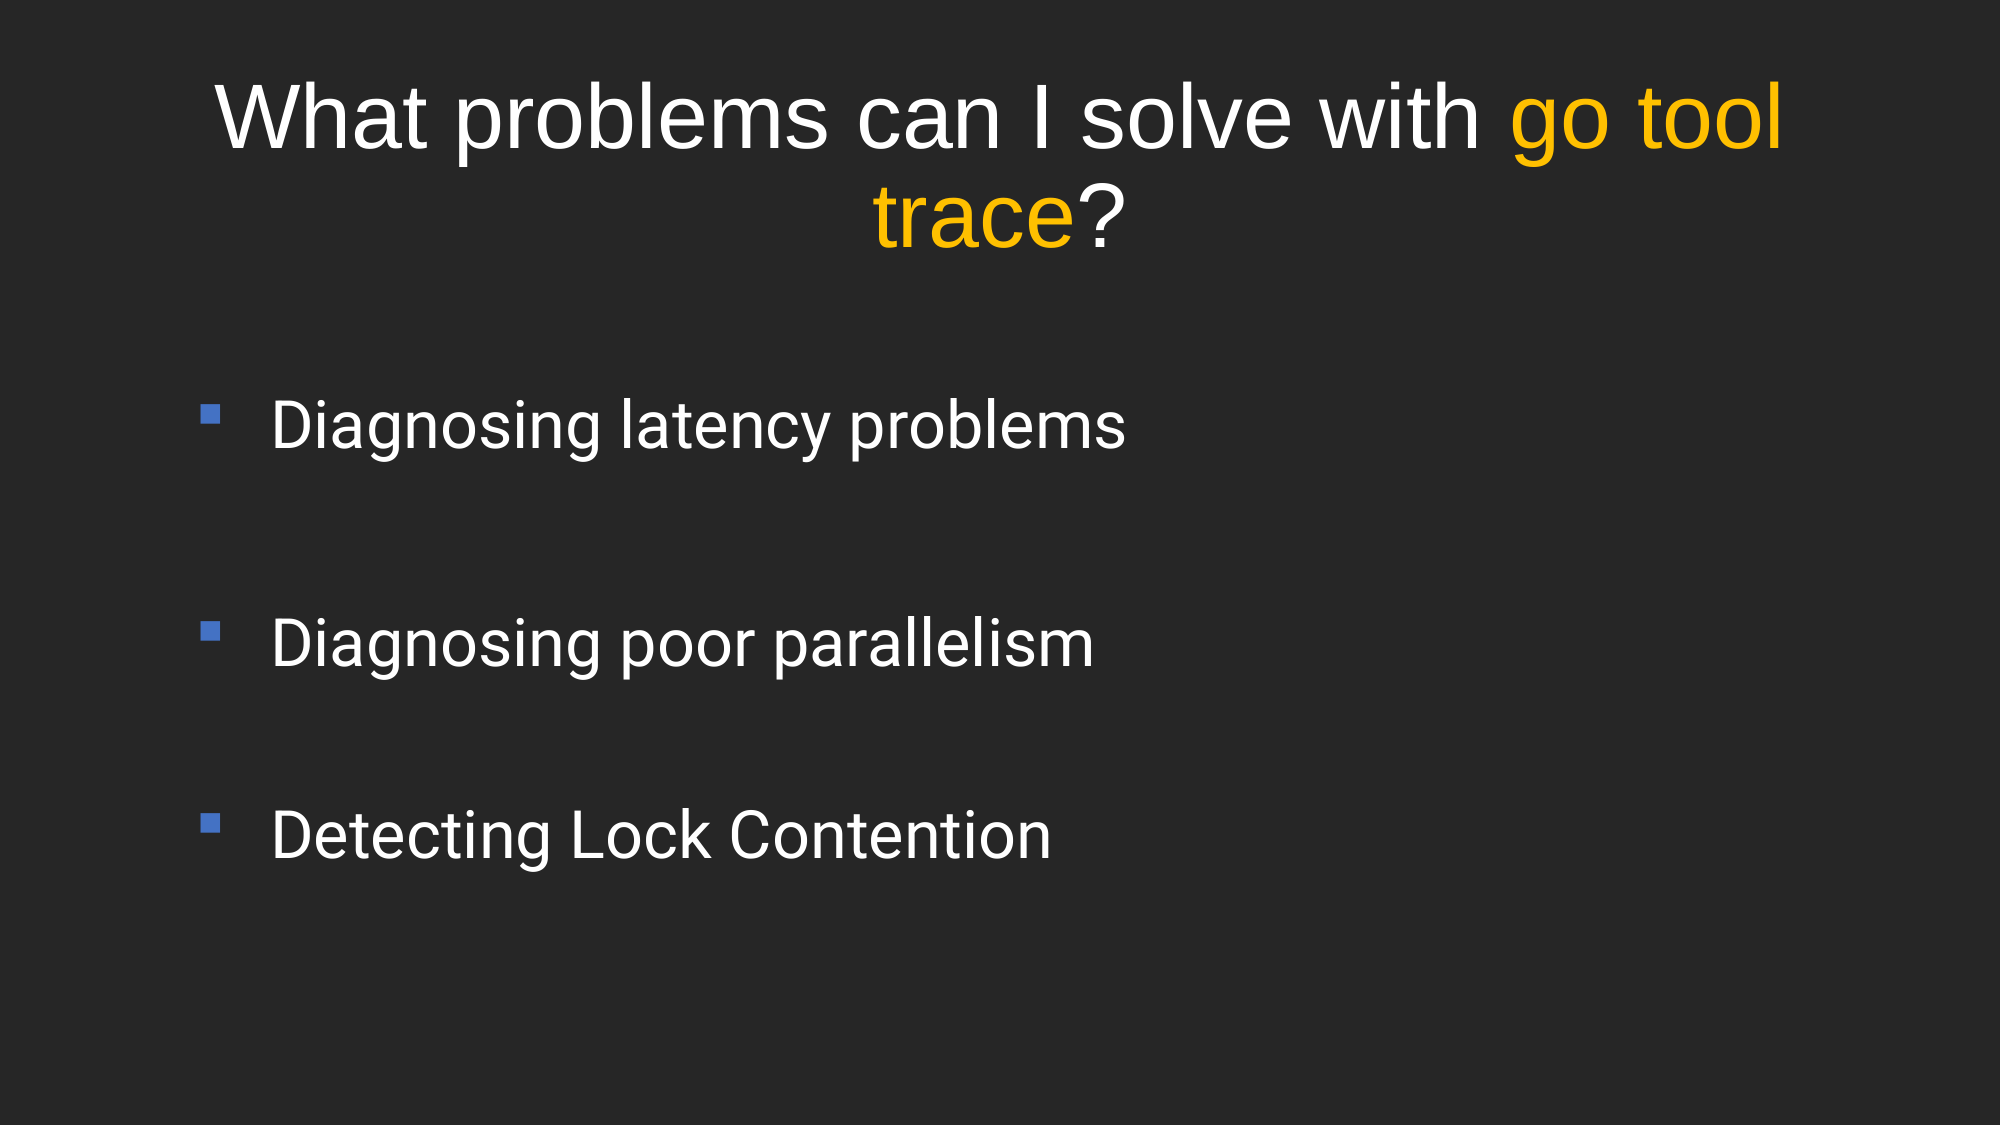

# What problems can I solve with go tool trace?

Diagnosing latency problems

Diagnosing poor parallelism

Detecting Lock Contention